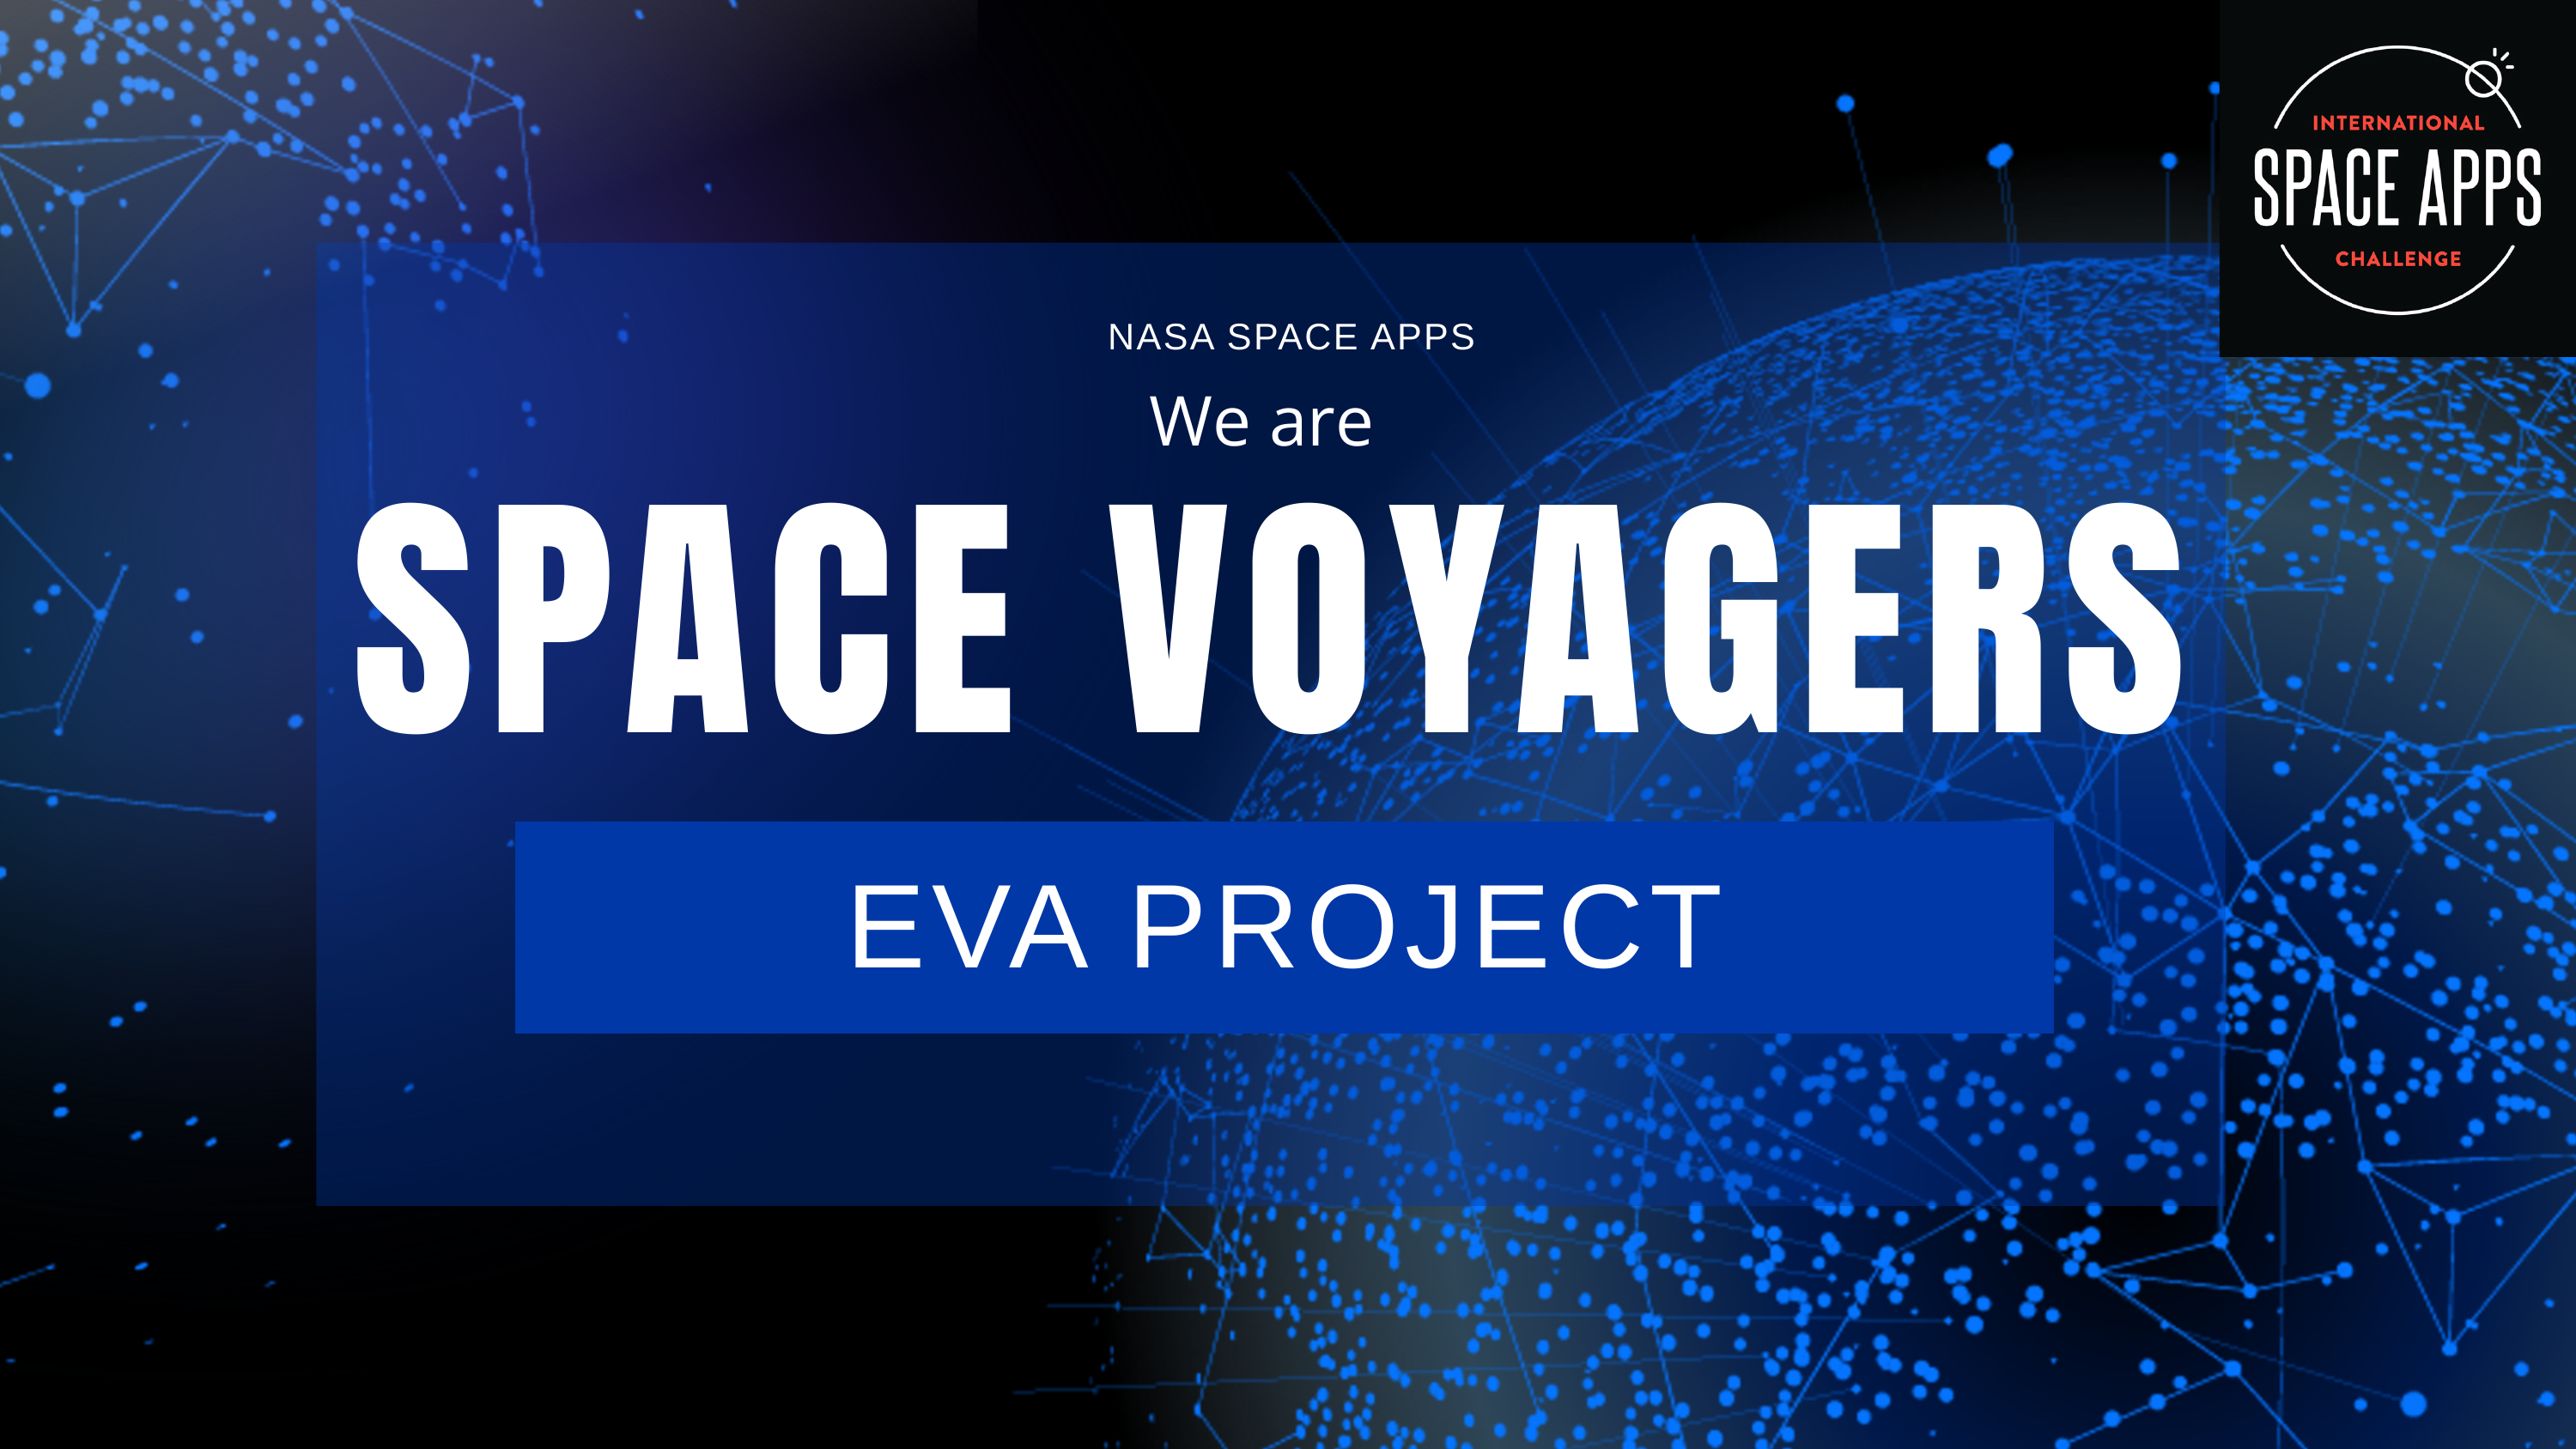

NASA SPACE APPS
We are
SPACE VOYAGERS

EVA PROJECT